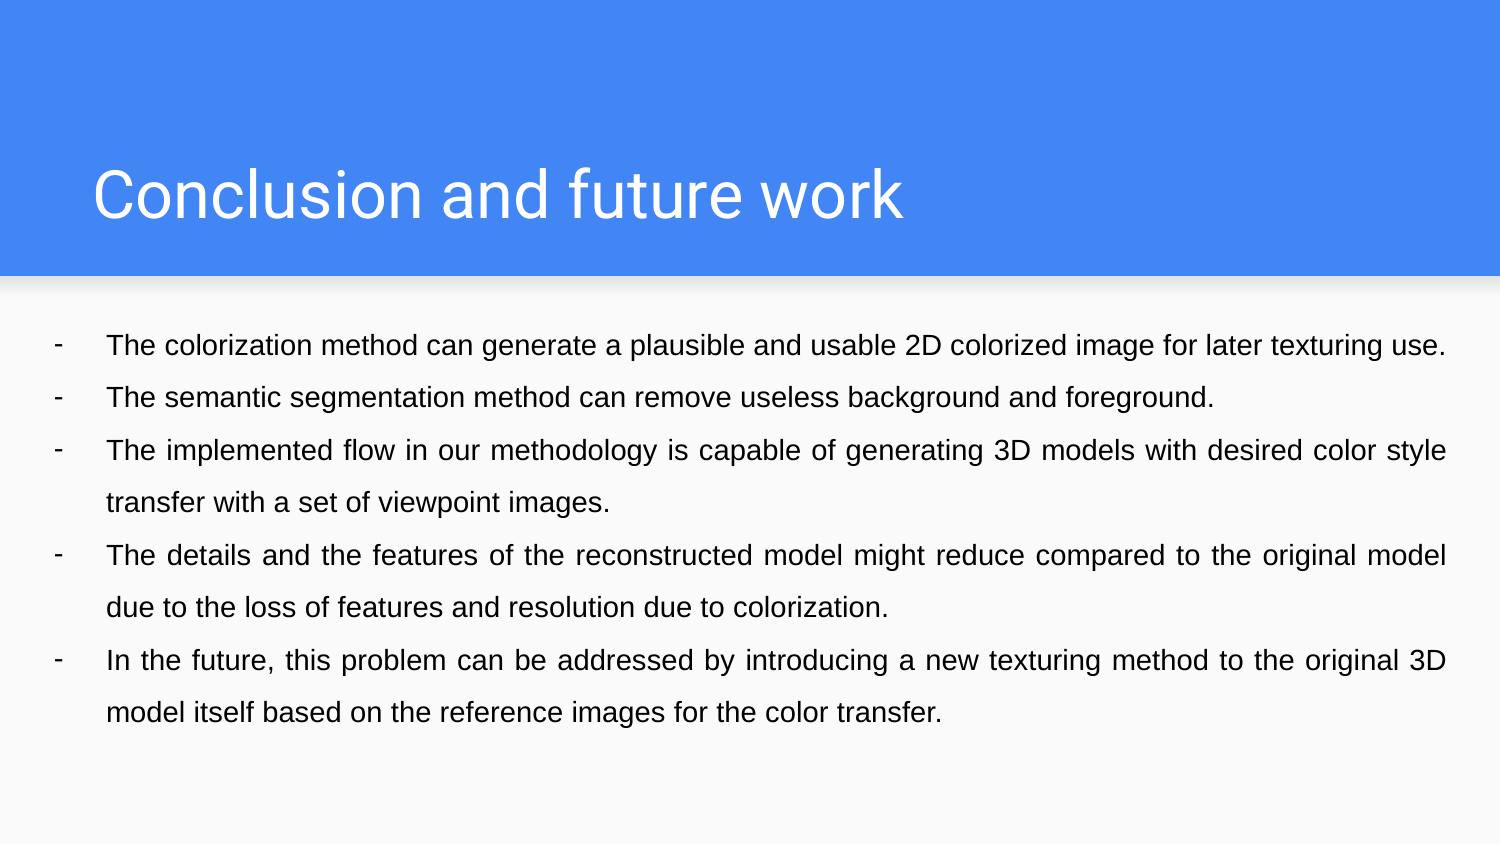

# Conclusion and future work
The colorization method can generate a plausible and usable 2D colorized image for later texturing use.
The semantic segmentation method can remove useless background and foreground.
The implemented flow in our methodology is capable of generating 3D models with desired color style transfer with a set of viewpoint images.
The details and the features of the reconstructed model might reduce compared to the original model due to the loss of features and resolution due to colorization.
In the future, this problem can be addressed by introducing a new texturing method to the original 3D model itself based on the reference images for the color transfer.